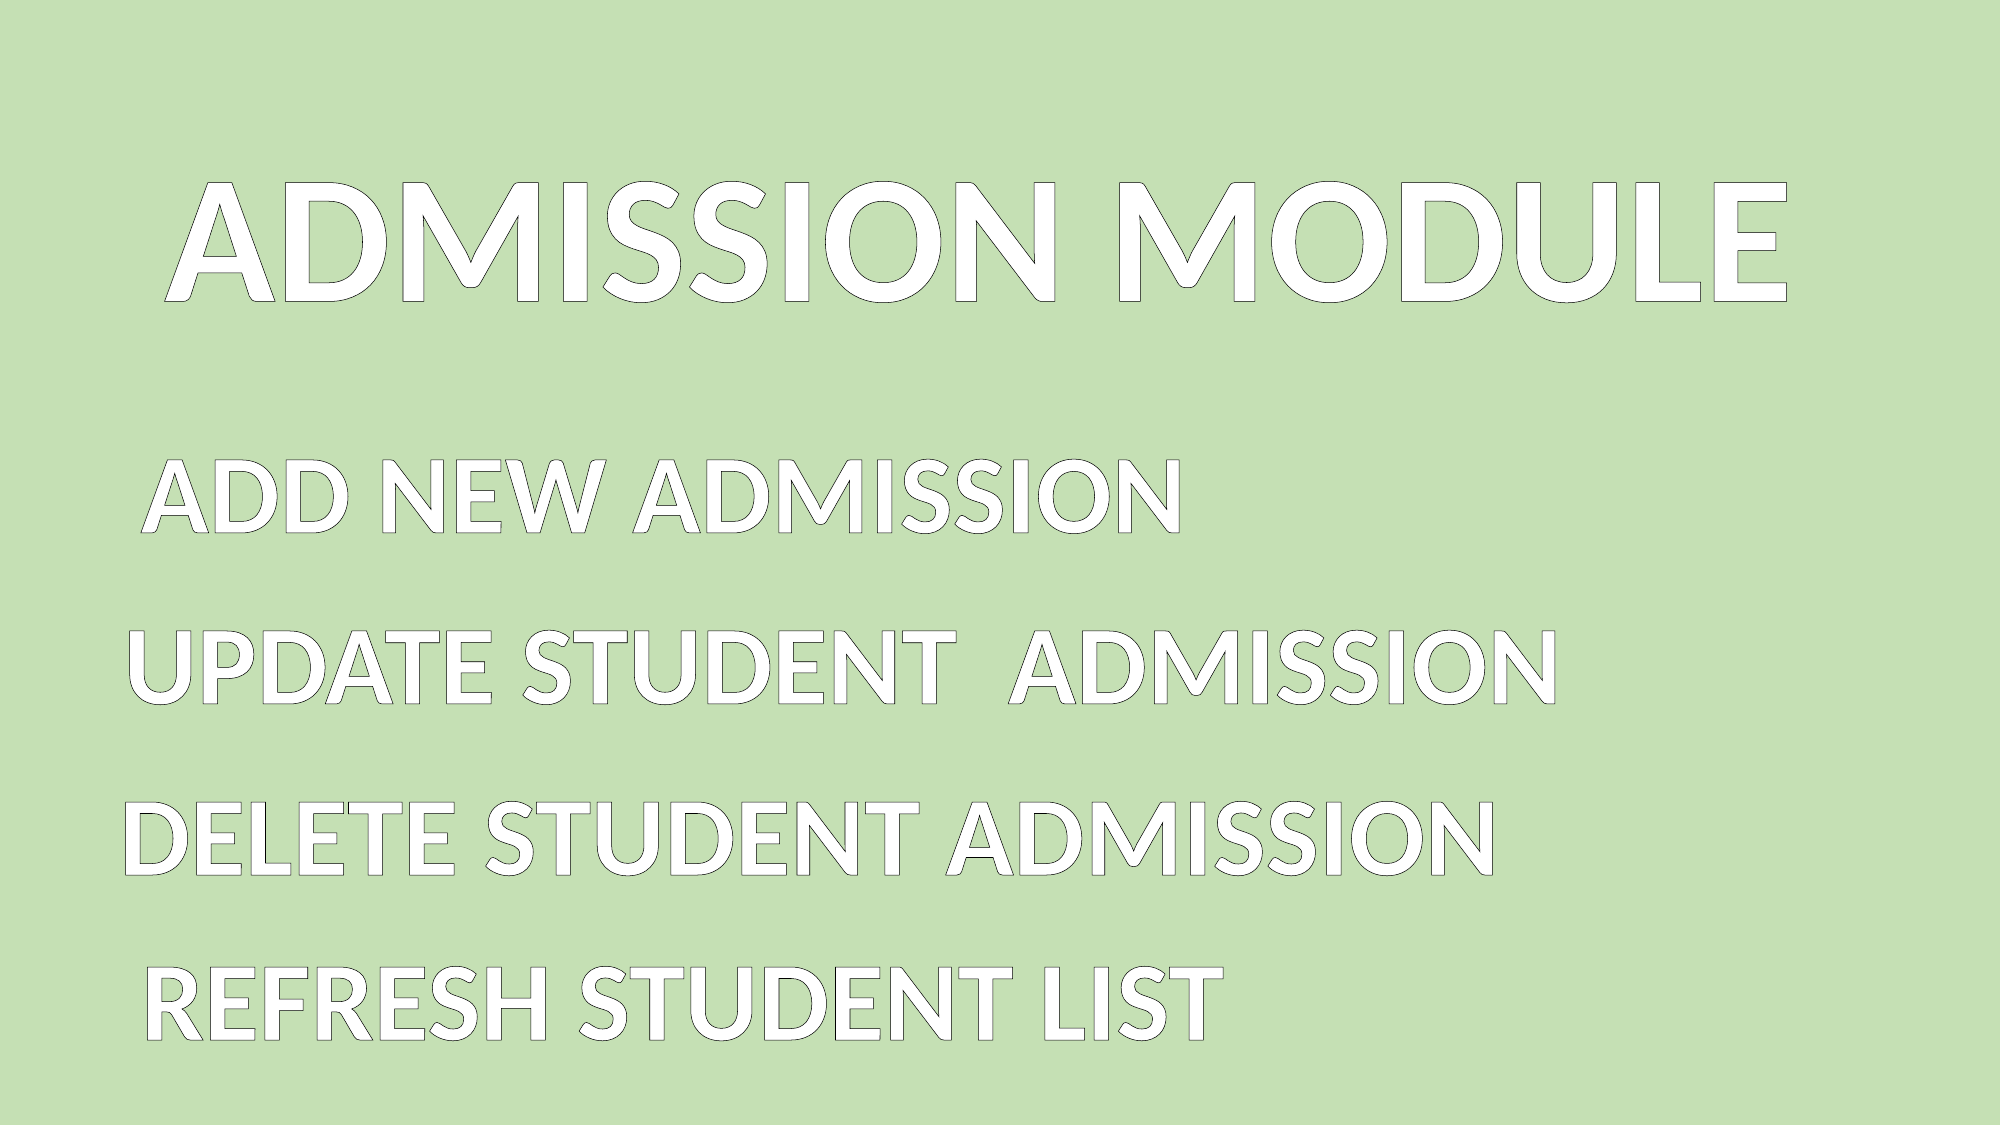

ADMISSION MODULE

ADD NEW ADMISSION
UPDATE STUDENT  ADMISSION
DELETE STUDENT ADMISSION
REFRESH STUDENT LIST